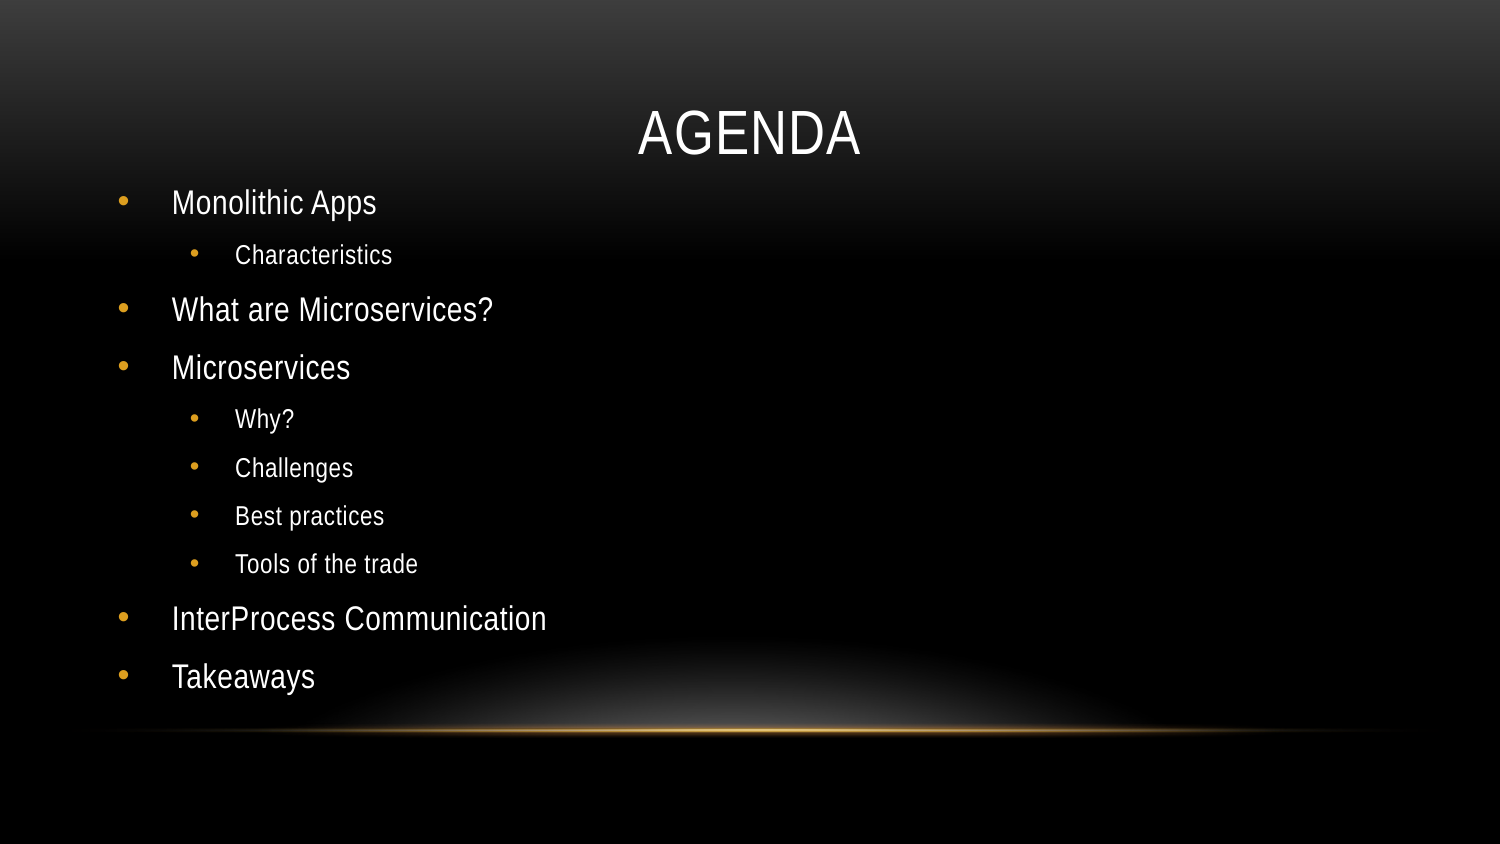

# Agenda
Monolithic Apps
Characteristics
What are Microservices?
Microservices
Why?
Challenges
Best practices
Tools of the trade
InterProcess Communication
Takeaways